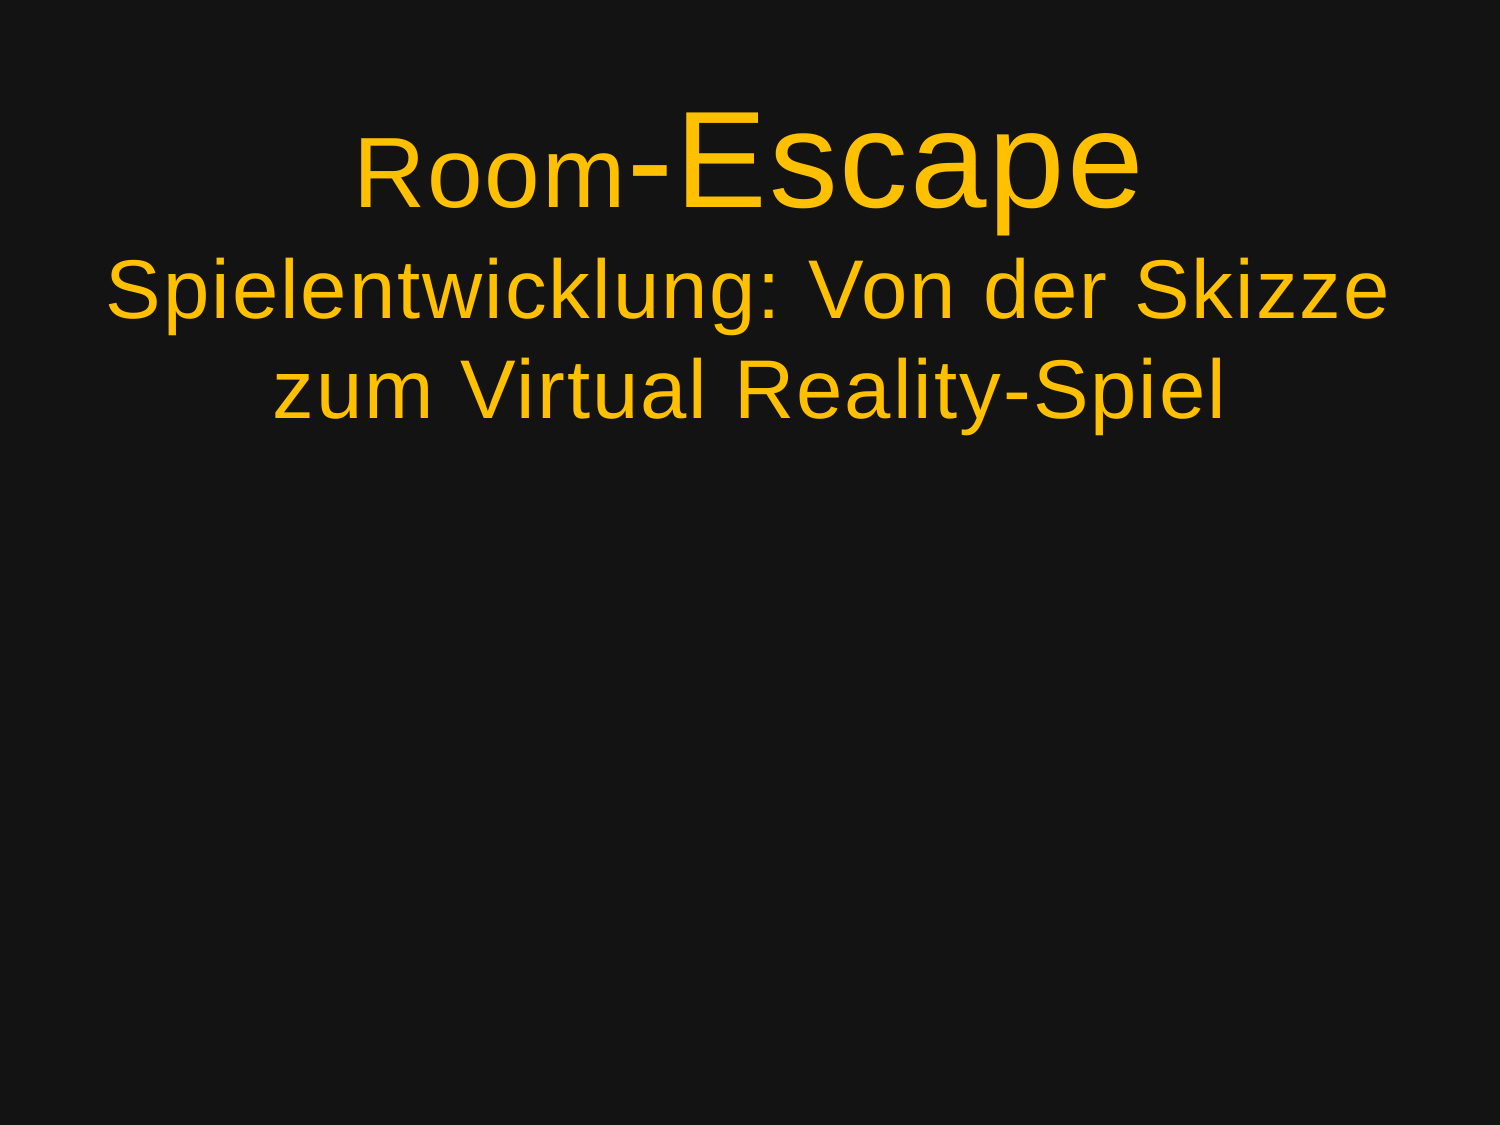

# Room-Escape Spielentwicklung: Von der Skizze zum Virtual Reality-Spiel